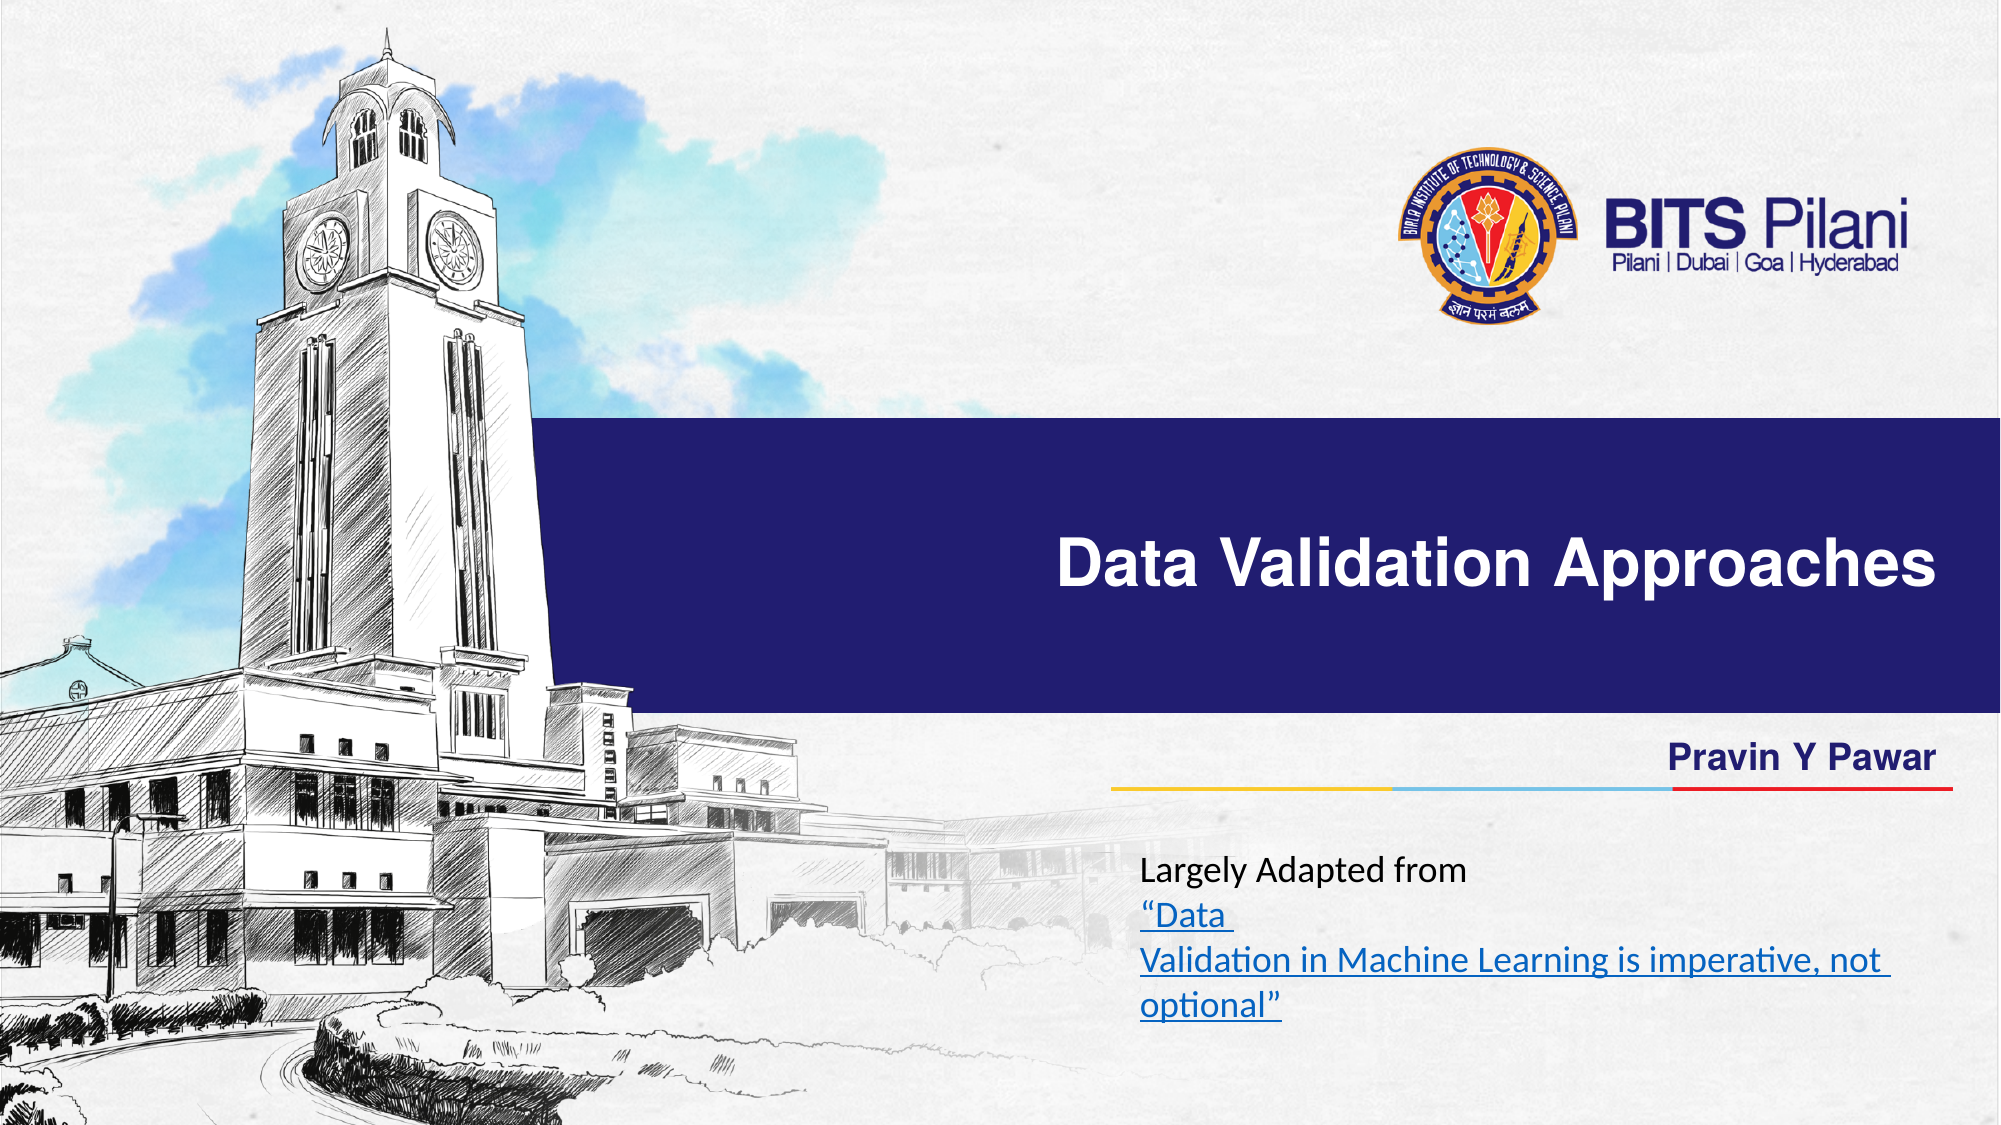

# Data Validation Approaches
Pravin Y Pawar
Largely Adapted from
“Data Validation in Machine Learning is imperative, not optional”